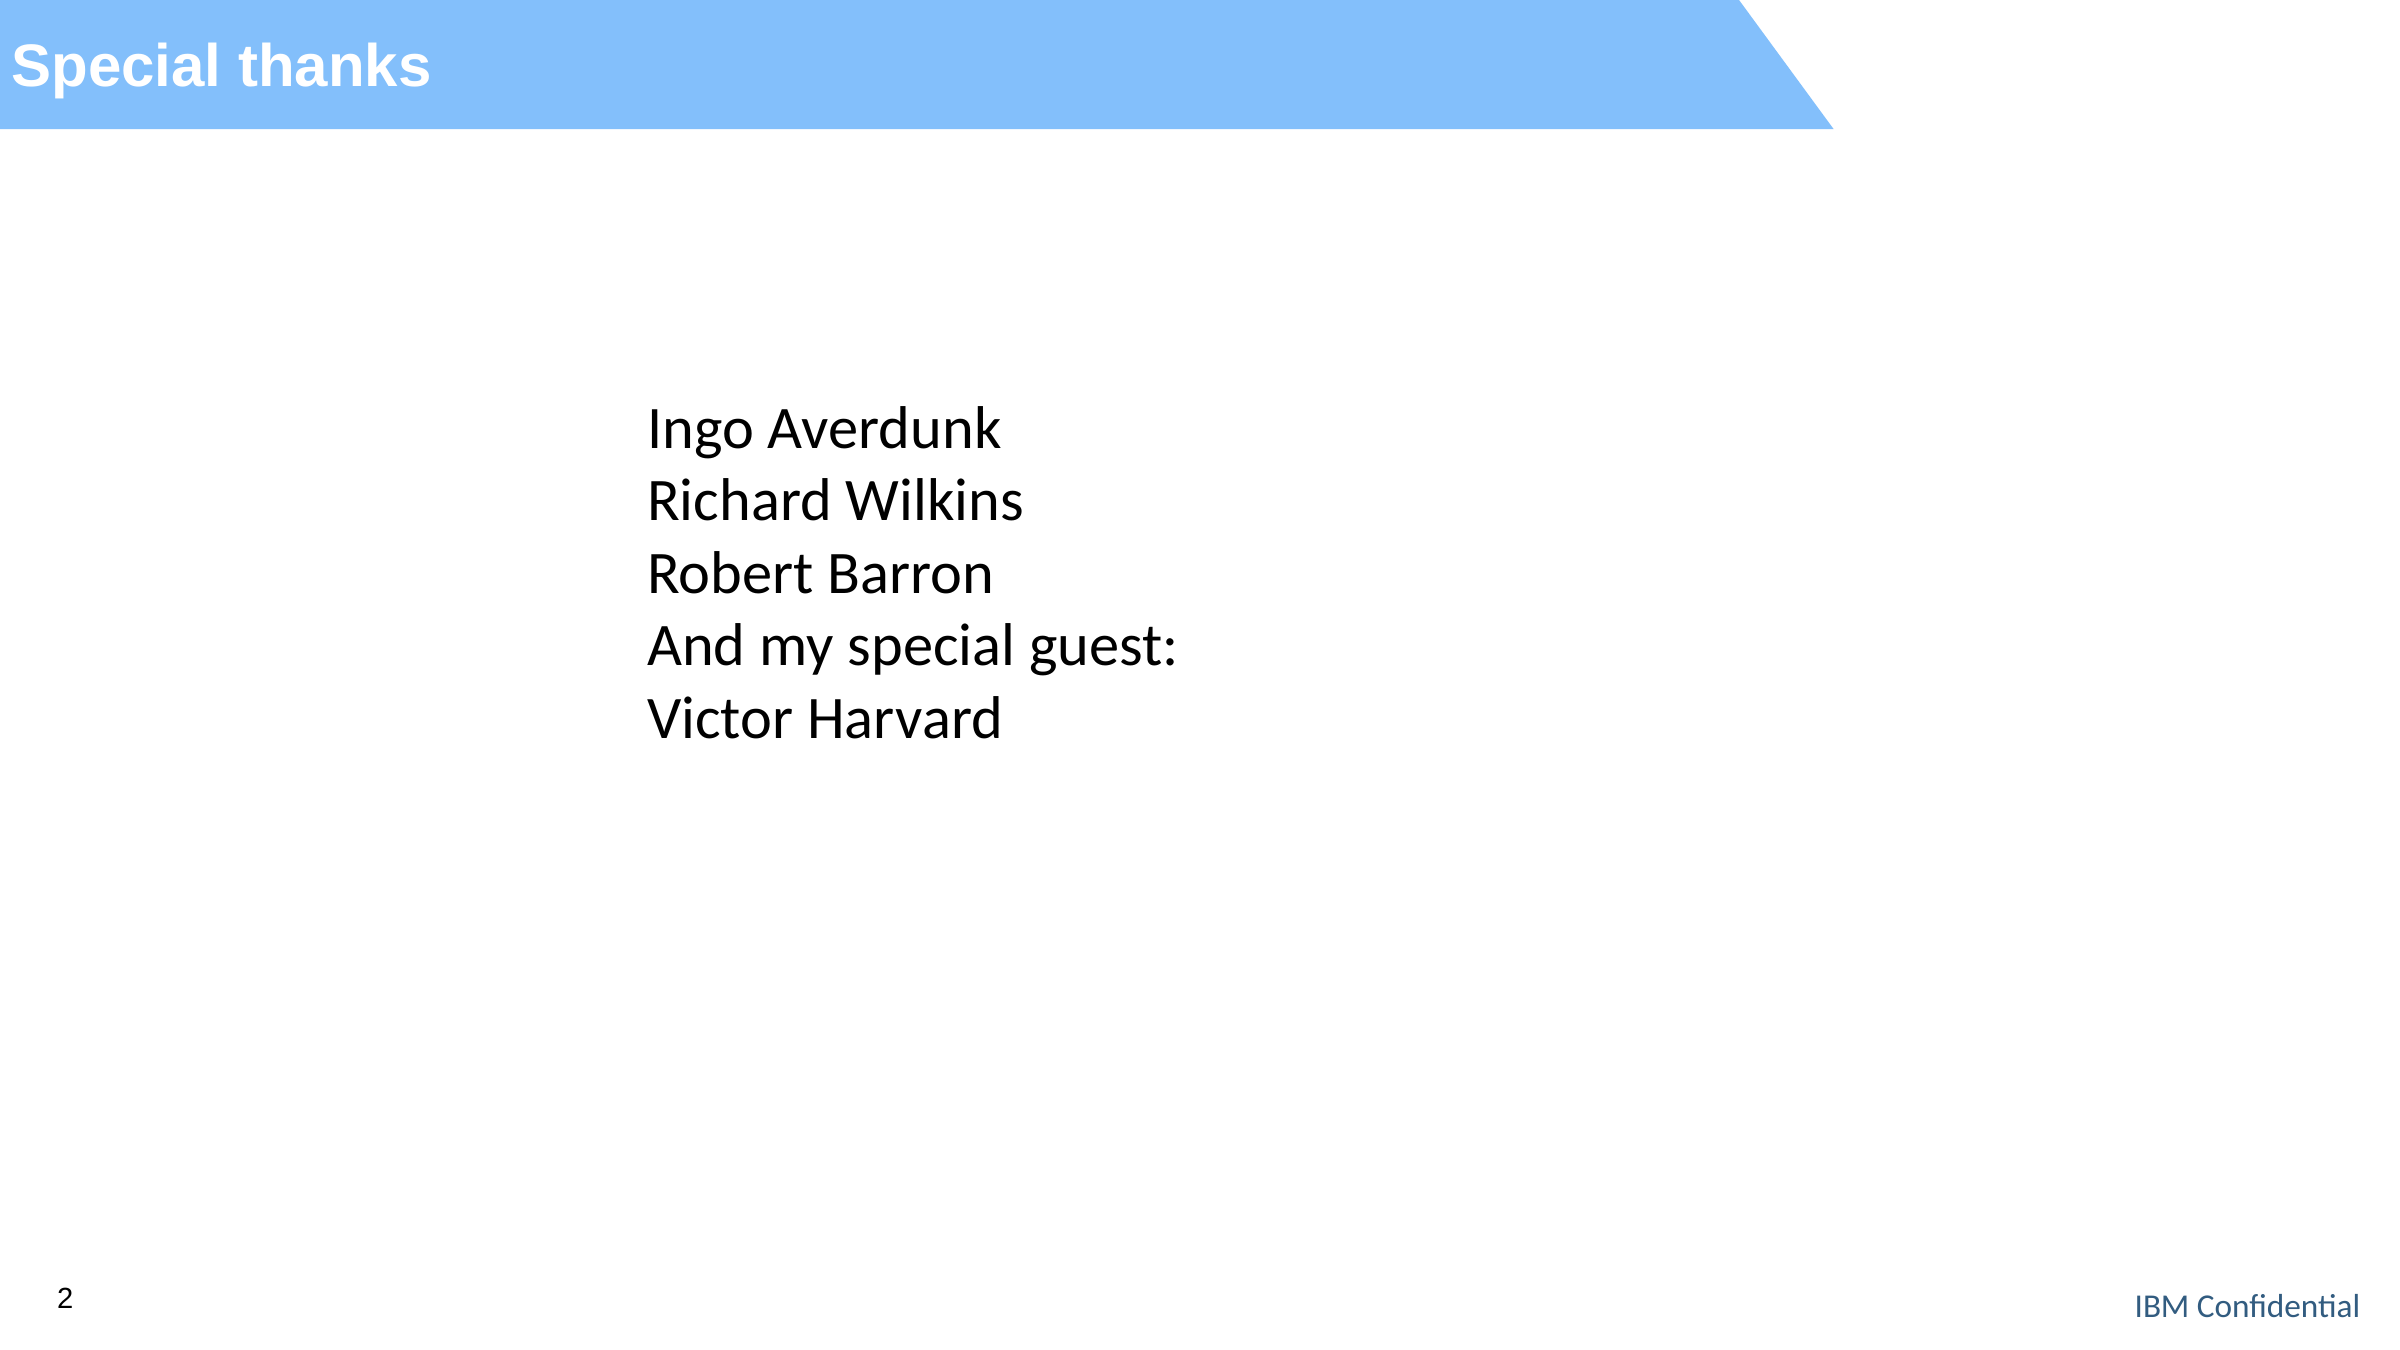

Special thanks
Ingo Averdunk
Richard Wilkins
Robert Barron
And my special guest:
Victor Harvard